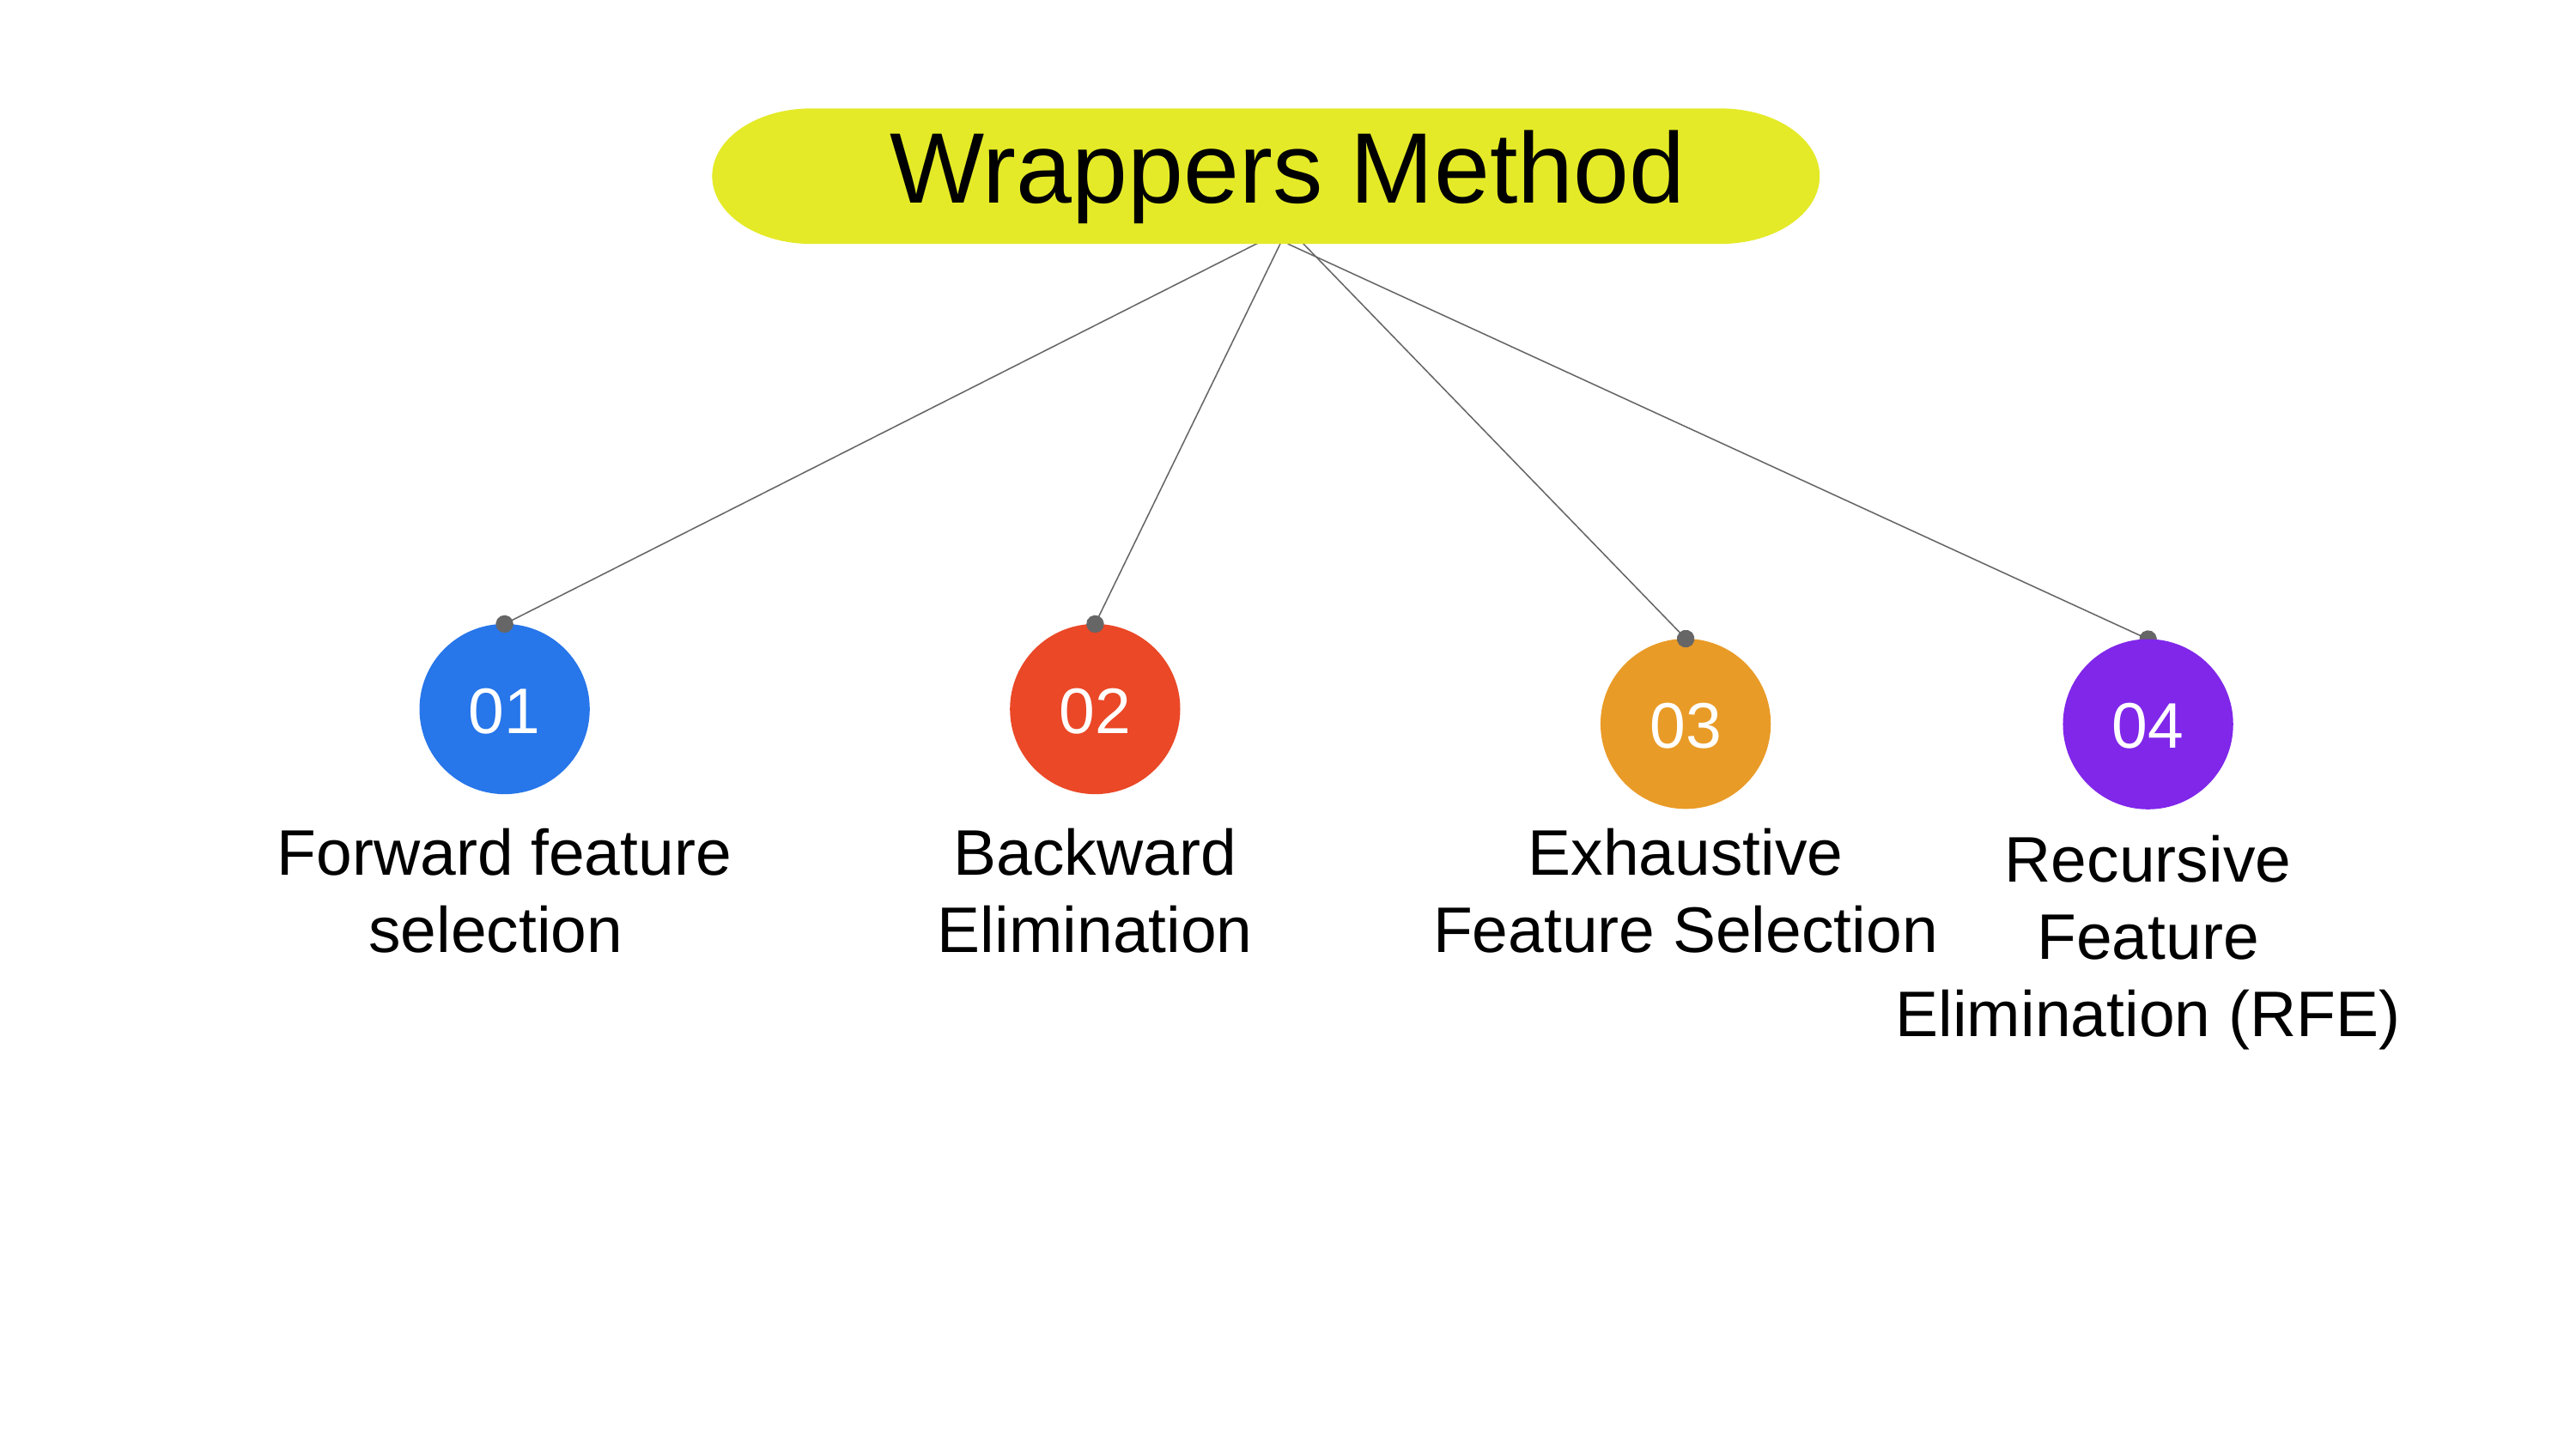

Wrappers Method

01

02

03

04
Forward feature selection
Backward Elimination
Exhaustive Feature Selection
Recursive Feature Elimination (RFE)